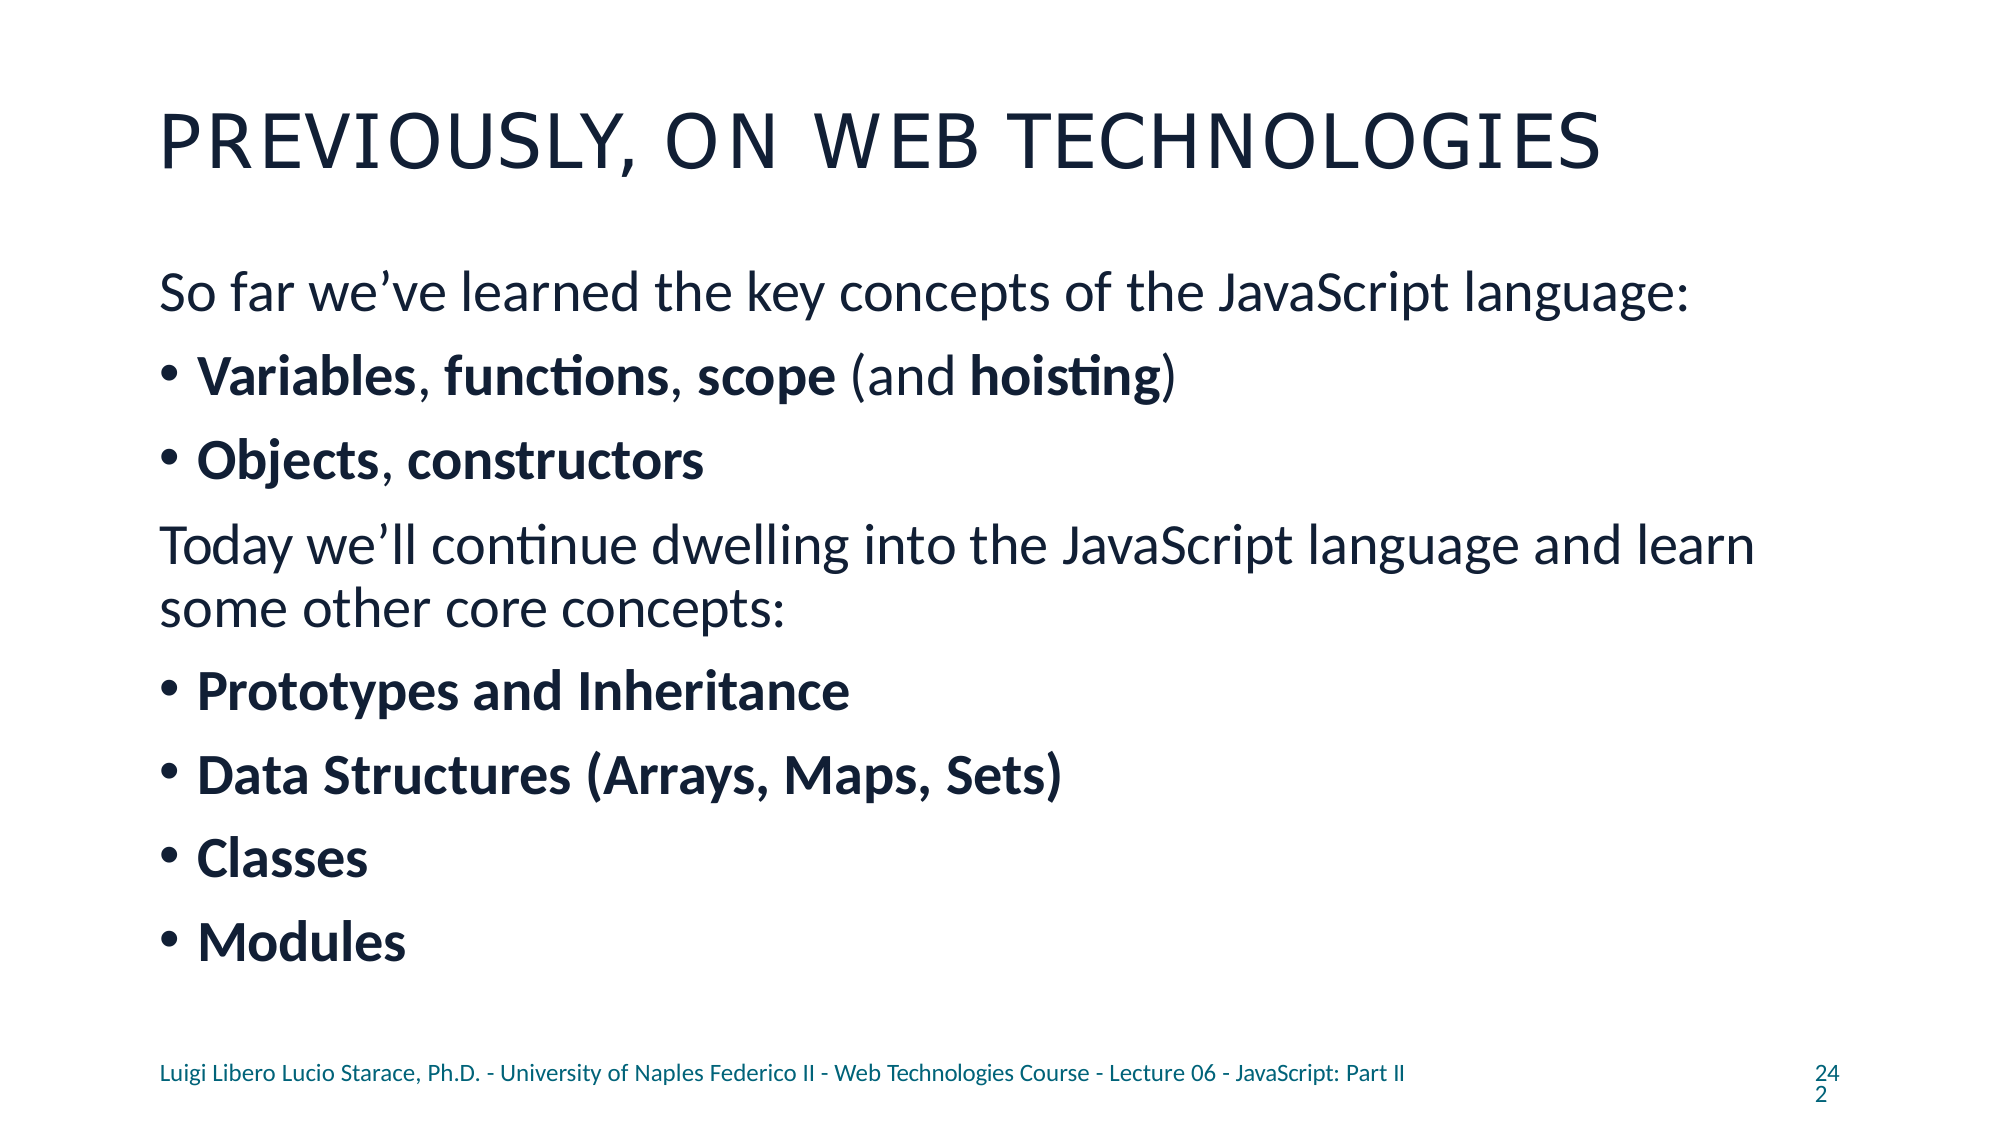

# PREVIOUSLY, ON WEB TECHNOLOGIES
So far we’ve learned the key concepts of the JavaScript language:
Variables, functions, scope (and hoisting)
Objects, constructors
Today we’ll continue dwelling into the JavaScript language and learn some other core concepts:
Prototypes and Inheritance
Data Structures (Arrays, Maps, Sets)
Classes
Modules
Luigi Libero Lucio Starace, Ph.D. - University of Naples Federico II - Web Technologies Course - Lecture 06 - JavaScript: Part II
242